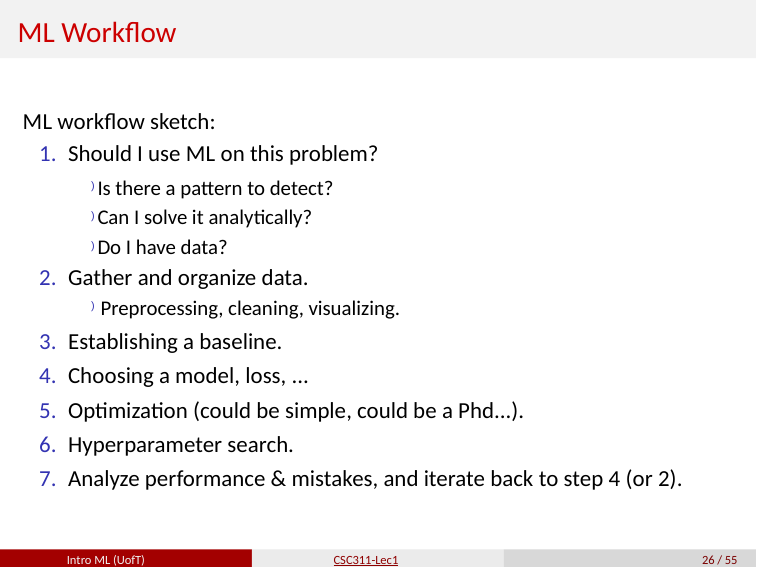

# ML Workflow
ML workflow sketch:
Should I use ML on this problem?
) Is there a pattern to detect?
) Can I solve it analytically?
) Do I have data?
Gather and organize data.
)  Preprocessing, cleaning, visualizing.
Establishing a baseline.
Choosing a model, loss, ...
Optimization (could be simple, could be a Phd...).
Hyperparameter search.
Analyze performance & mistakes, and iterate back to step 4 (or 2).

Intro ML (UofT)
CSC311-Lec1
26 / 55